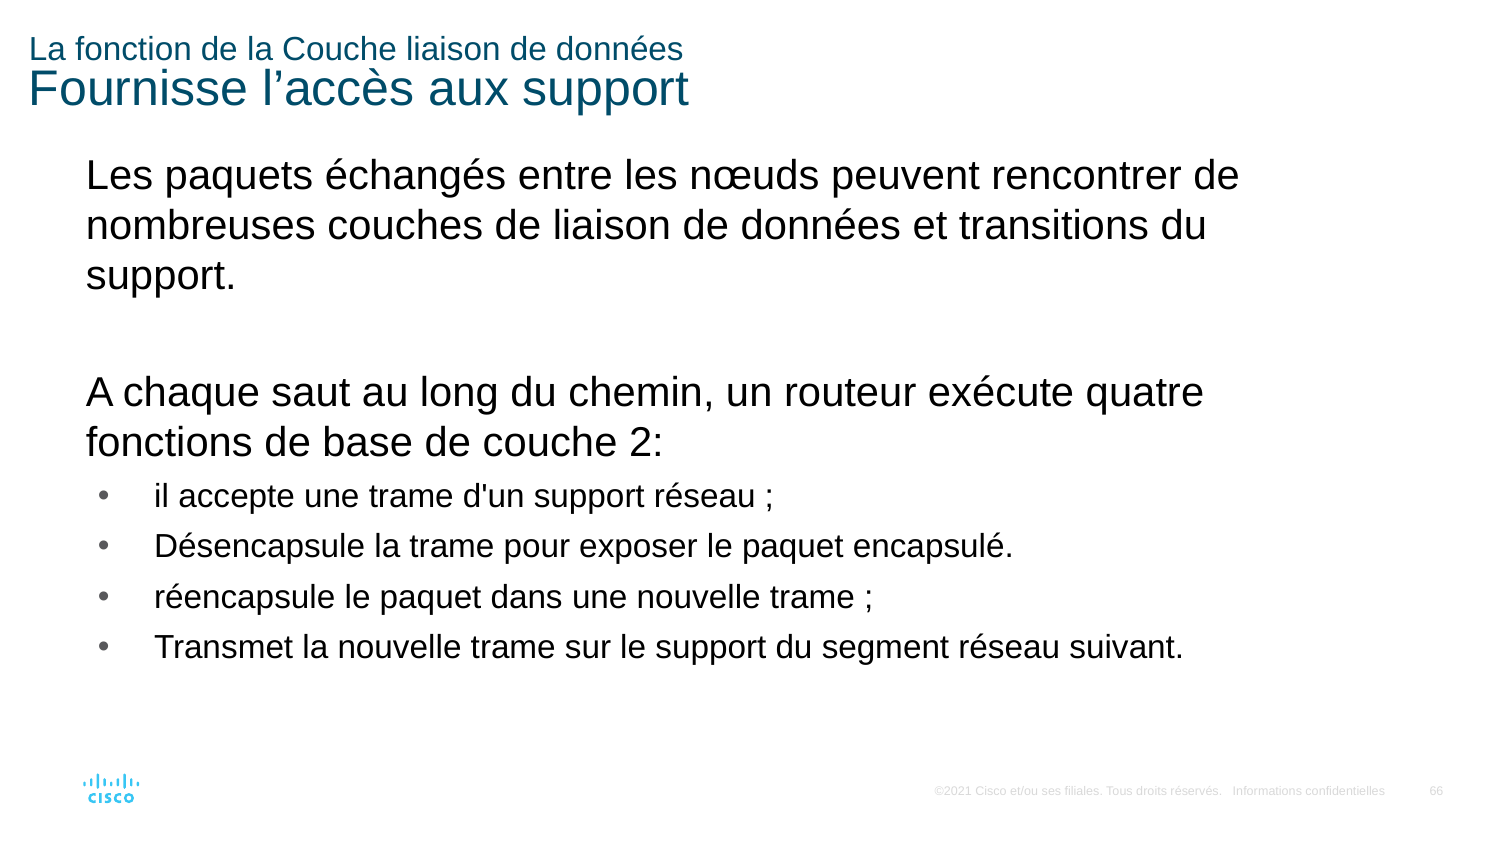

# La fonction de la Couche liaison de données Fournisse l’accès aux support
Les paquets échangés entre les nœuds peuvent rencontrer de nombreuses couches de liaison de données et transitions du support.

A chaque saut au long du chemin, un routeur exécute quatre fonctions de base de couche 2:
il accepte une trame d'un support réseau ;
Désencapsule la trame pour exposer le paquet encapsulé.
réencapsule le paquet dans une nouvelle trame ;
Transmet la nouvelle trame sur le support du segment réseau suivant.